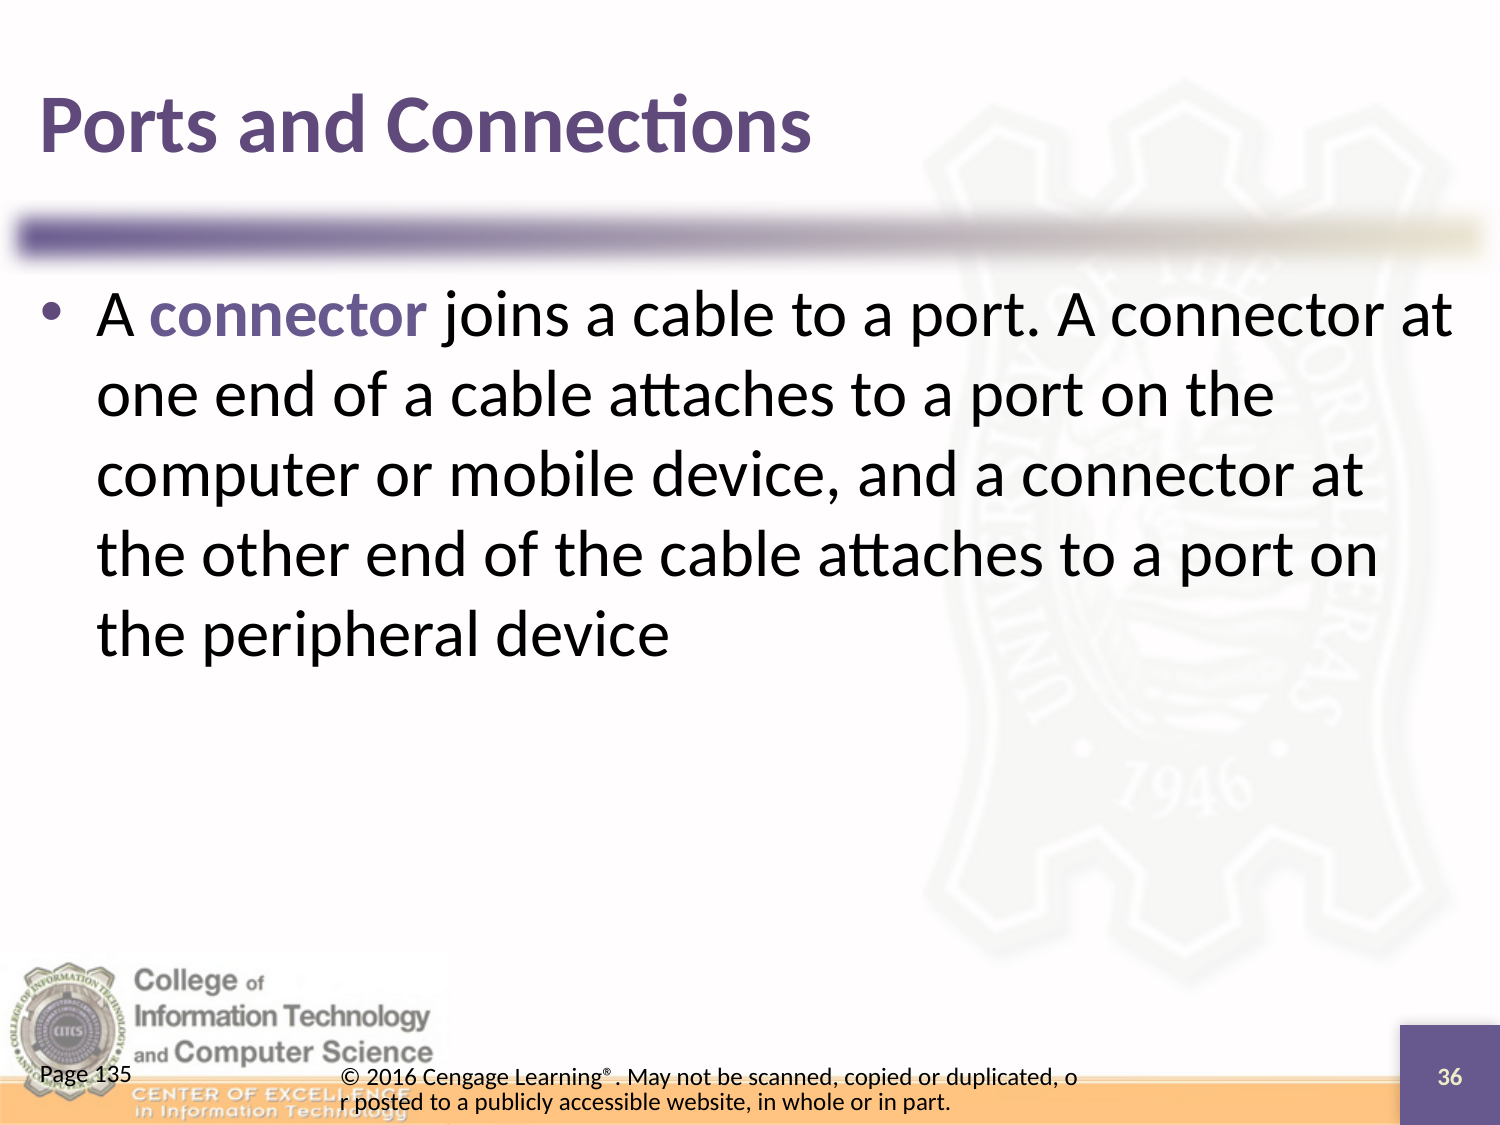

# Ports and Connections
A connector joins a cable to a port. A connector at one end of a cable attaches to a port on the computer or mobile device, and a connector at the other end of the cable attaches to a port on the peripheral device
36
© 2016 Cengage Learning®. May not be scanned, copied or duplicated, or posted to a publicly accessible website, in whole or in part.
Page 135